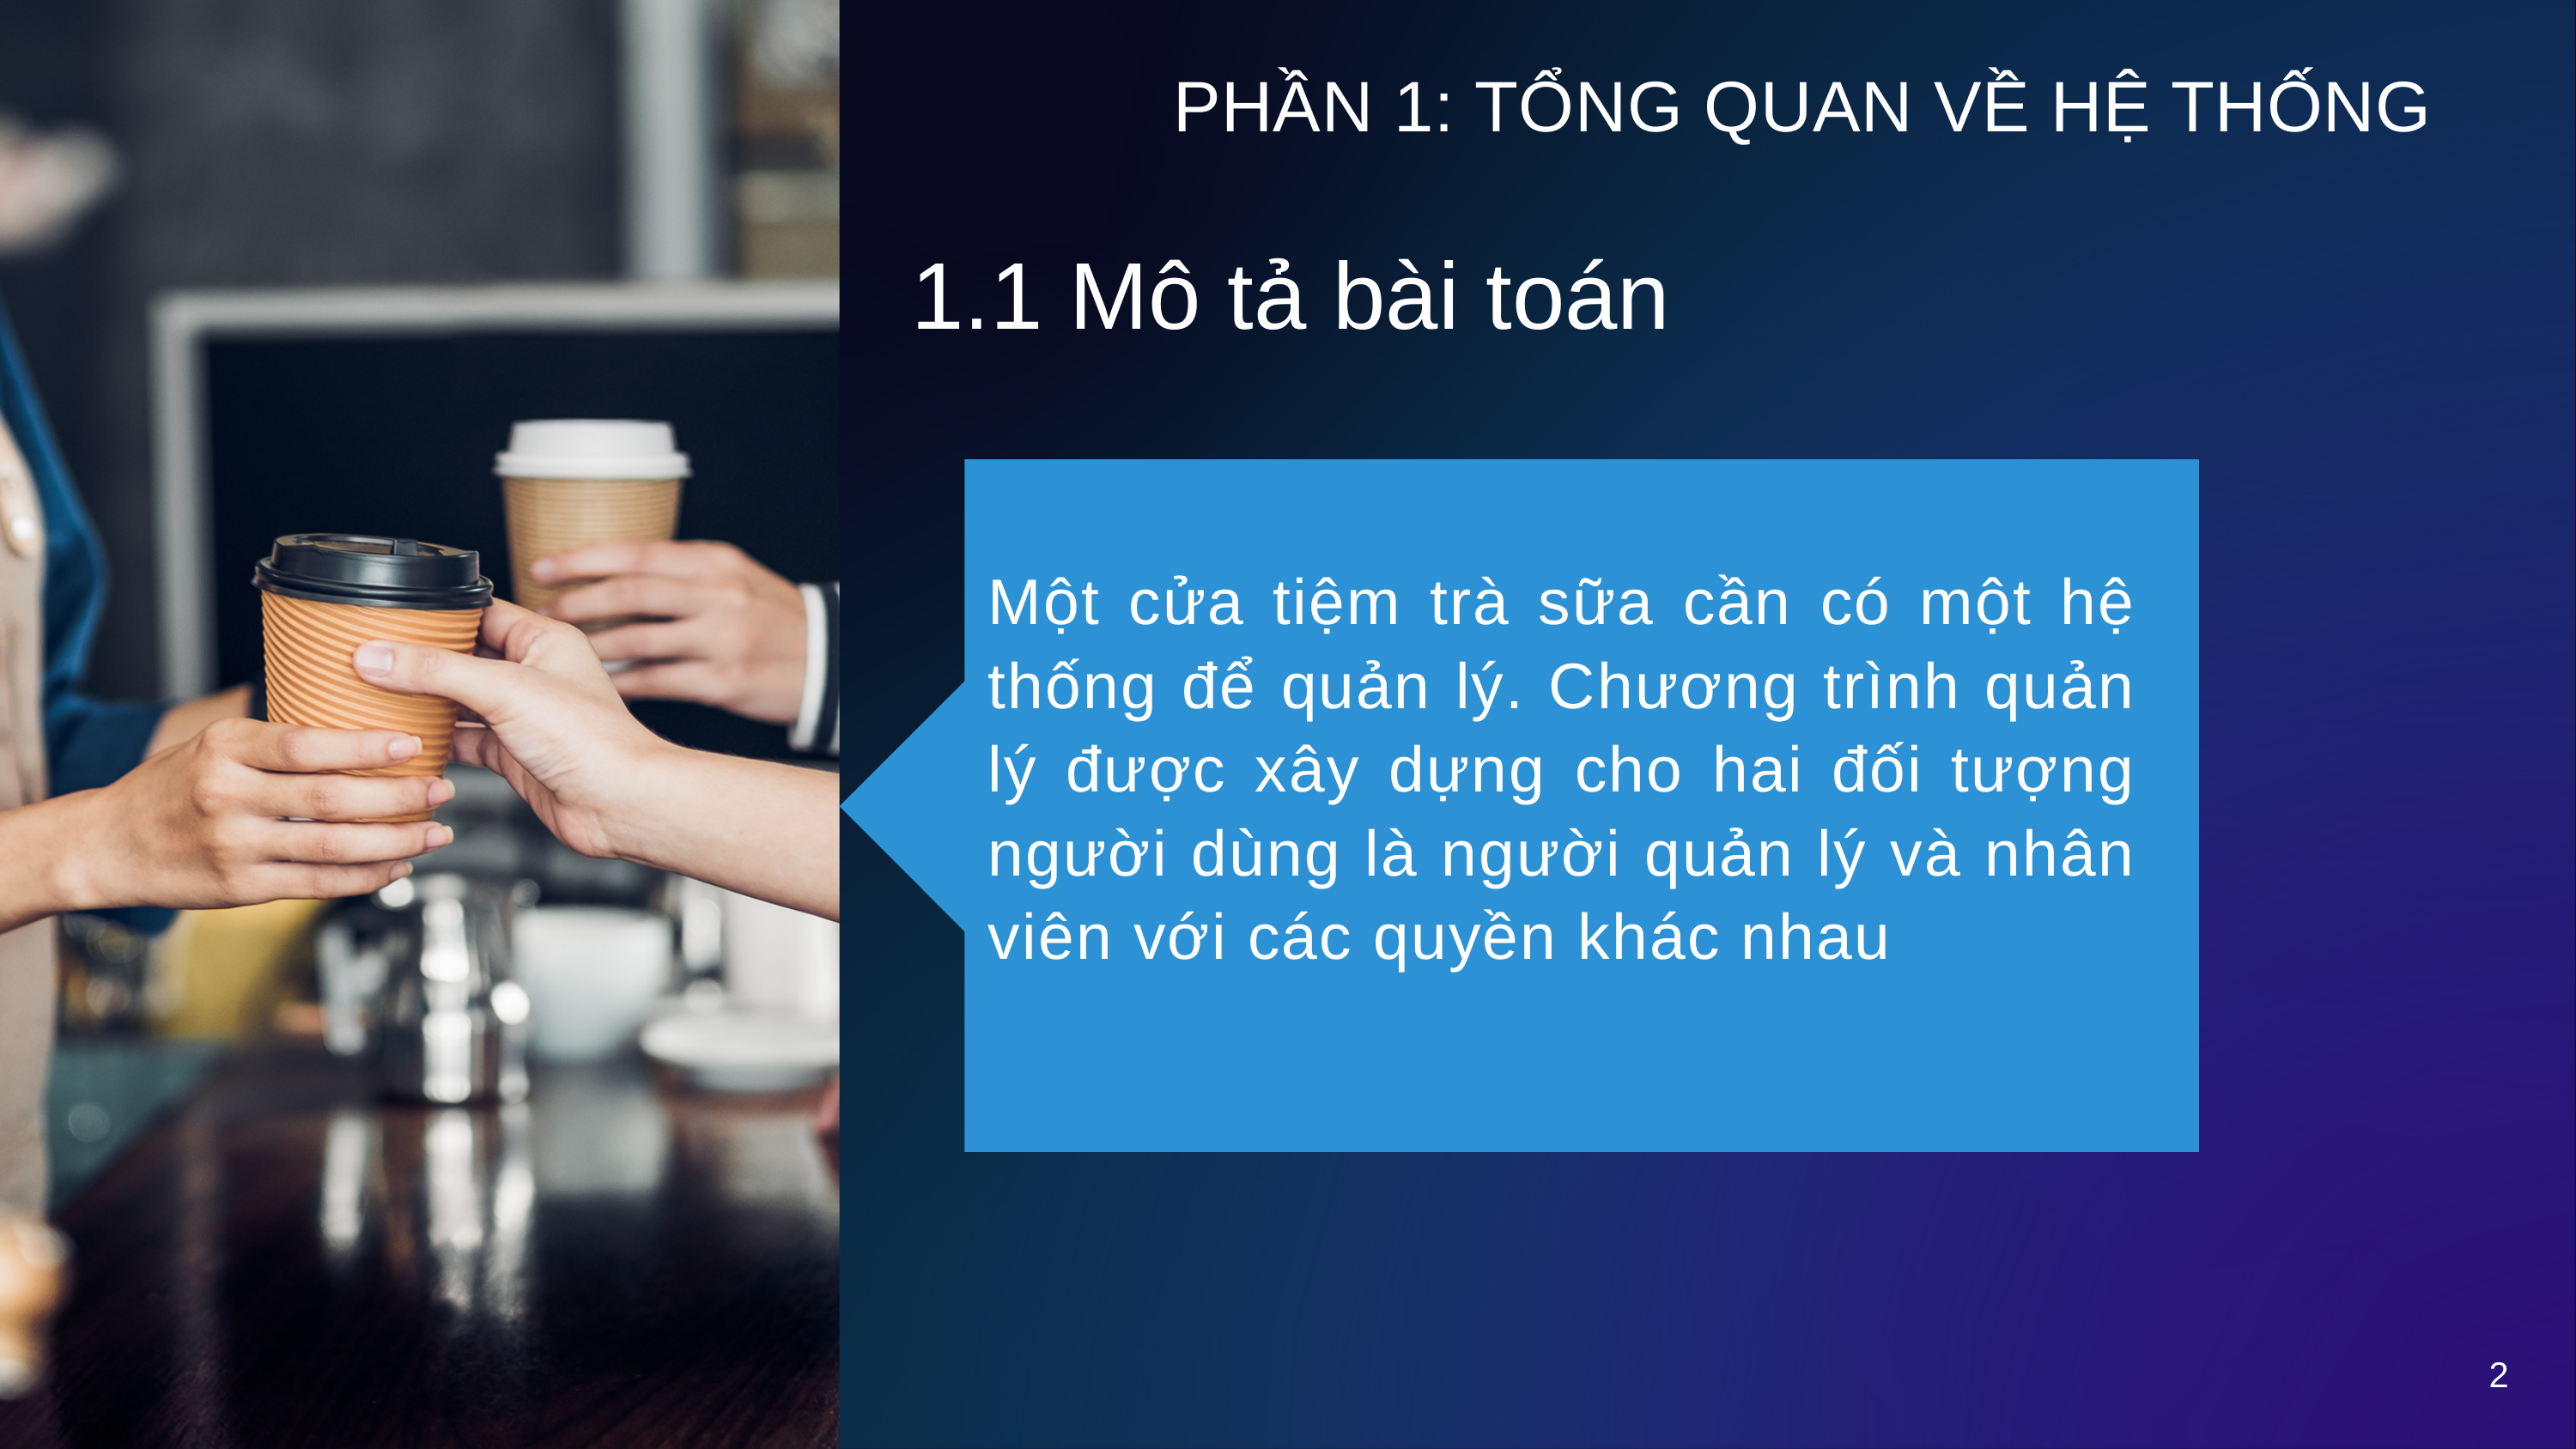

PHẦN 1: TỔNG QUAN VỀ HỆ THỐNG
1.1 Mô tả bài toán

Một cửa tiệm trà sữa cần có một hệ thống để quản lý. Chương trình quản lý được xây dựng cho hai đối tượng người dùng là người quản lý và nhân viên với các quyền khác nhau
2